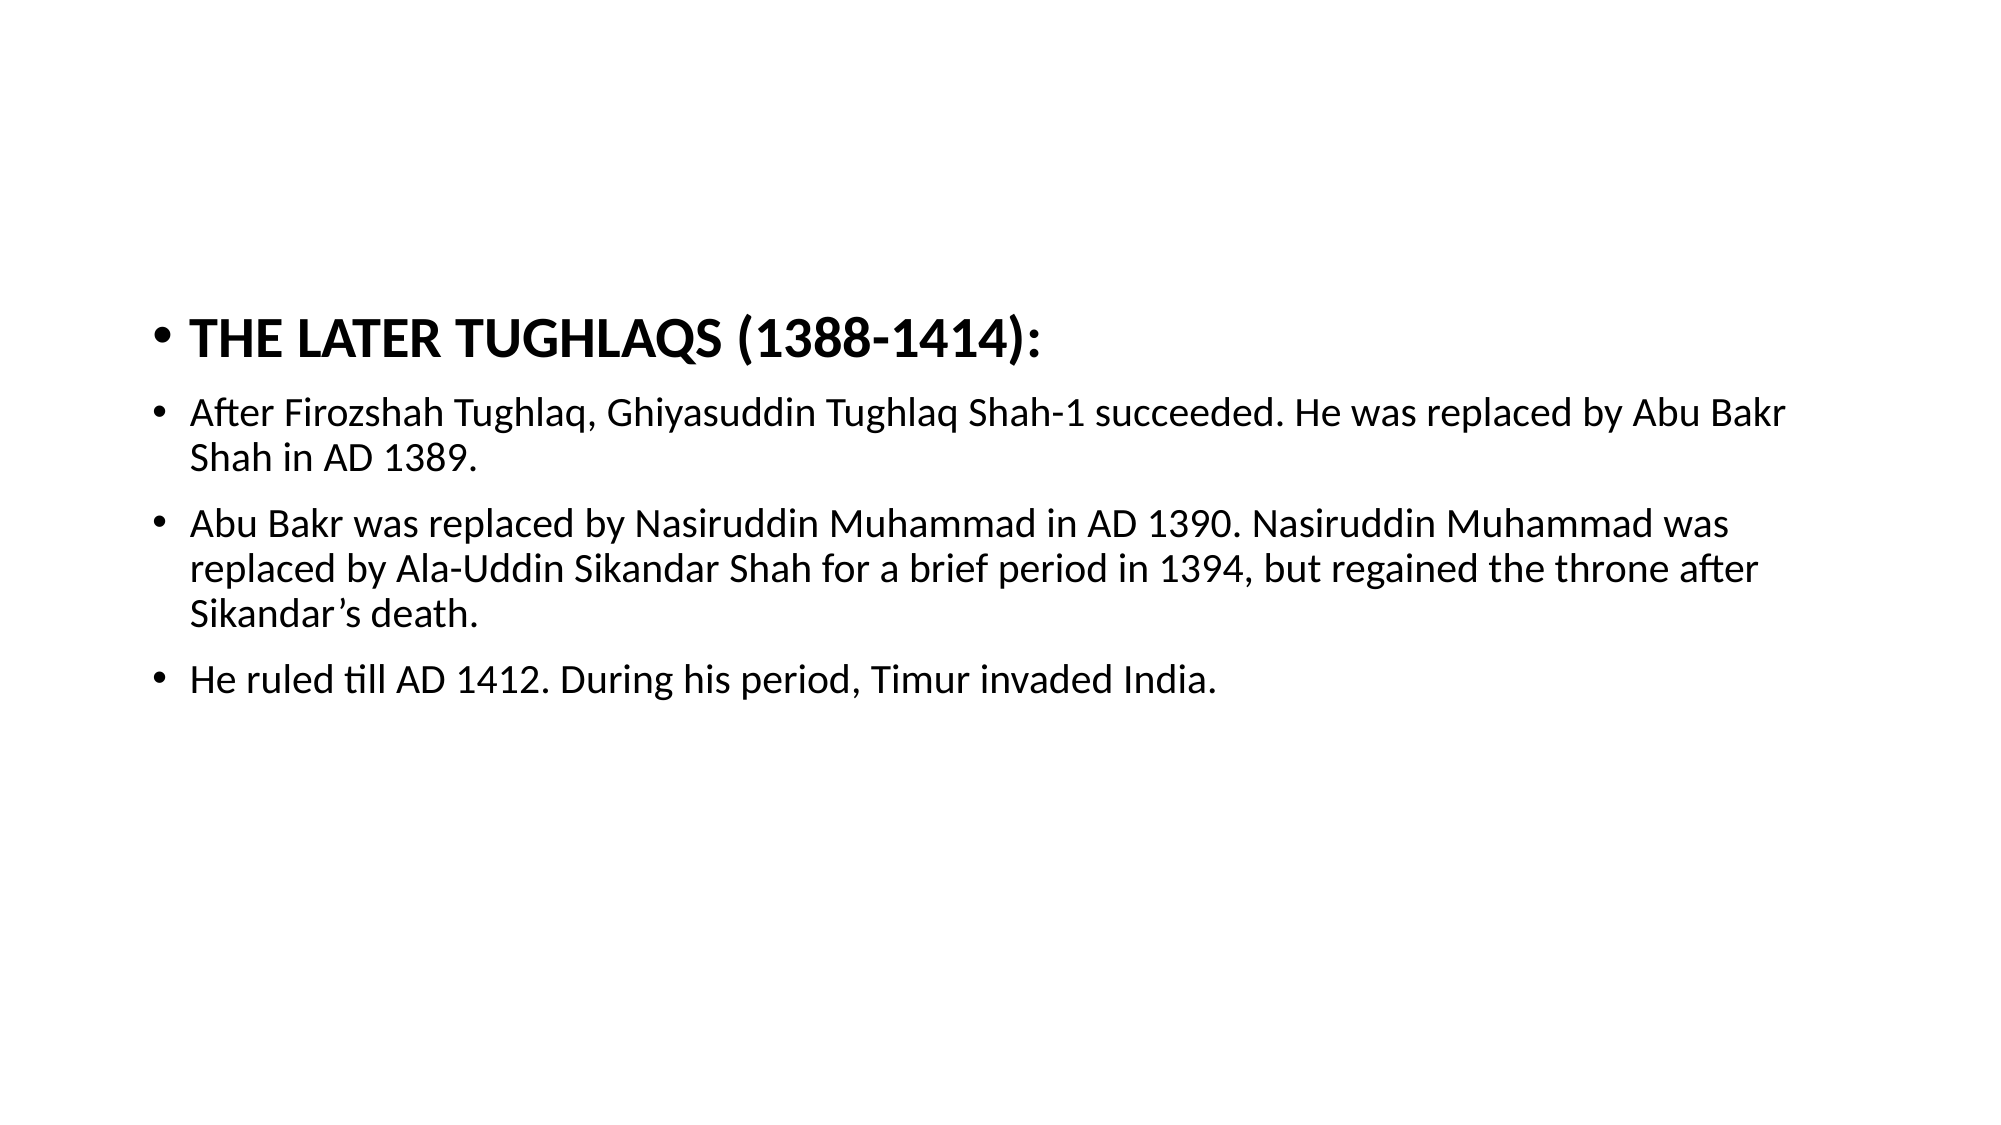

#
THE LATER TUGHLAQS (1388-1414):
After Firozshah Tughlaq, Ghiyasuddin Tughlaq Shah-1 succeeded. He was replaced by Abu Bakr Shah in AD 1389.
Abu Bakr was replaced by Nasiruddin Muhammad in AD 1390. Nasiruddin Muhammad was replaced by Ala-Uddin Sikandar Shah for a brief period in 1394, but regained the throne after Sikandar’s death.
He ruled till AD 1412. During his period, Timur invaded India.